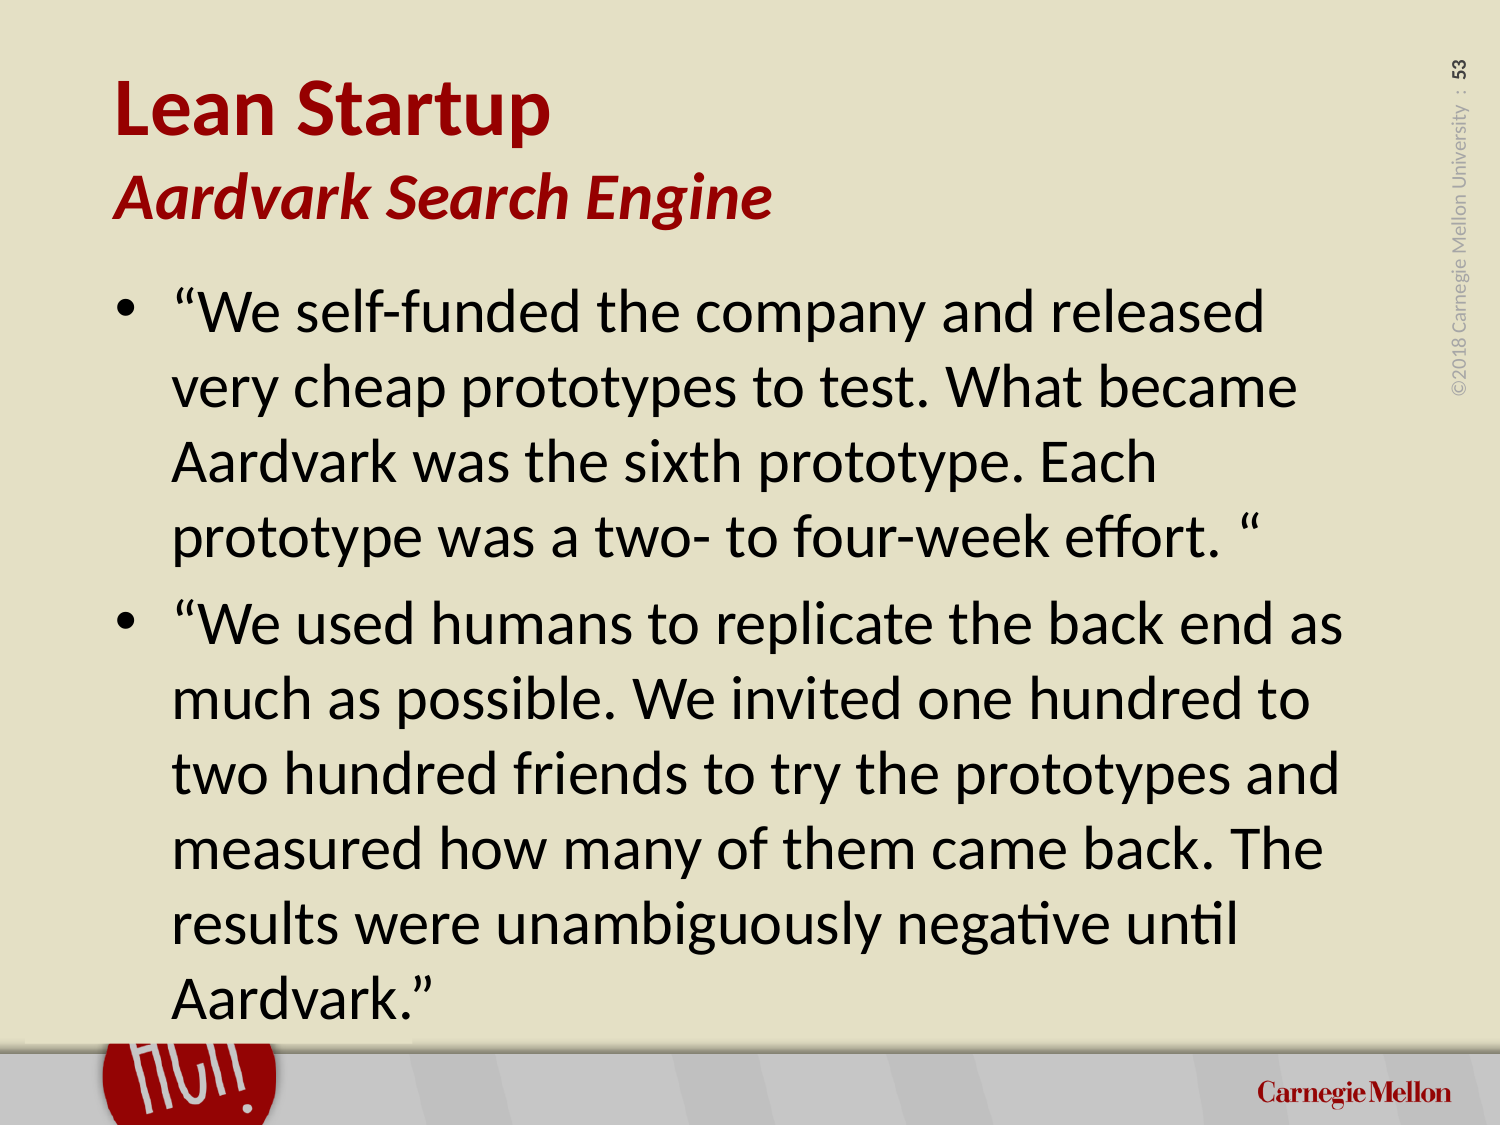

# Lean Startup Aardvark Search Engine
“We self-funded the company and released
very cheap prototypes to test. What became Aardvark was the sixth prototype. Each prototype was a two- to four-week effort. “
“We used humans to replicate the back end as much as possible. We invited one hundred to two hundred friends to try the prototypes and measured how many of them came back. The results were unambiguously negative until Aardvark.”